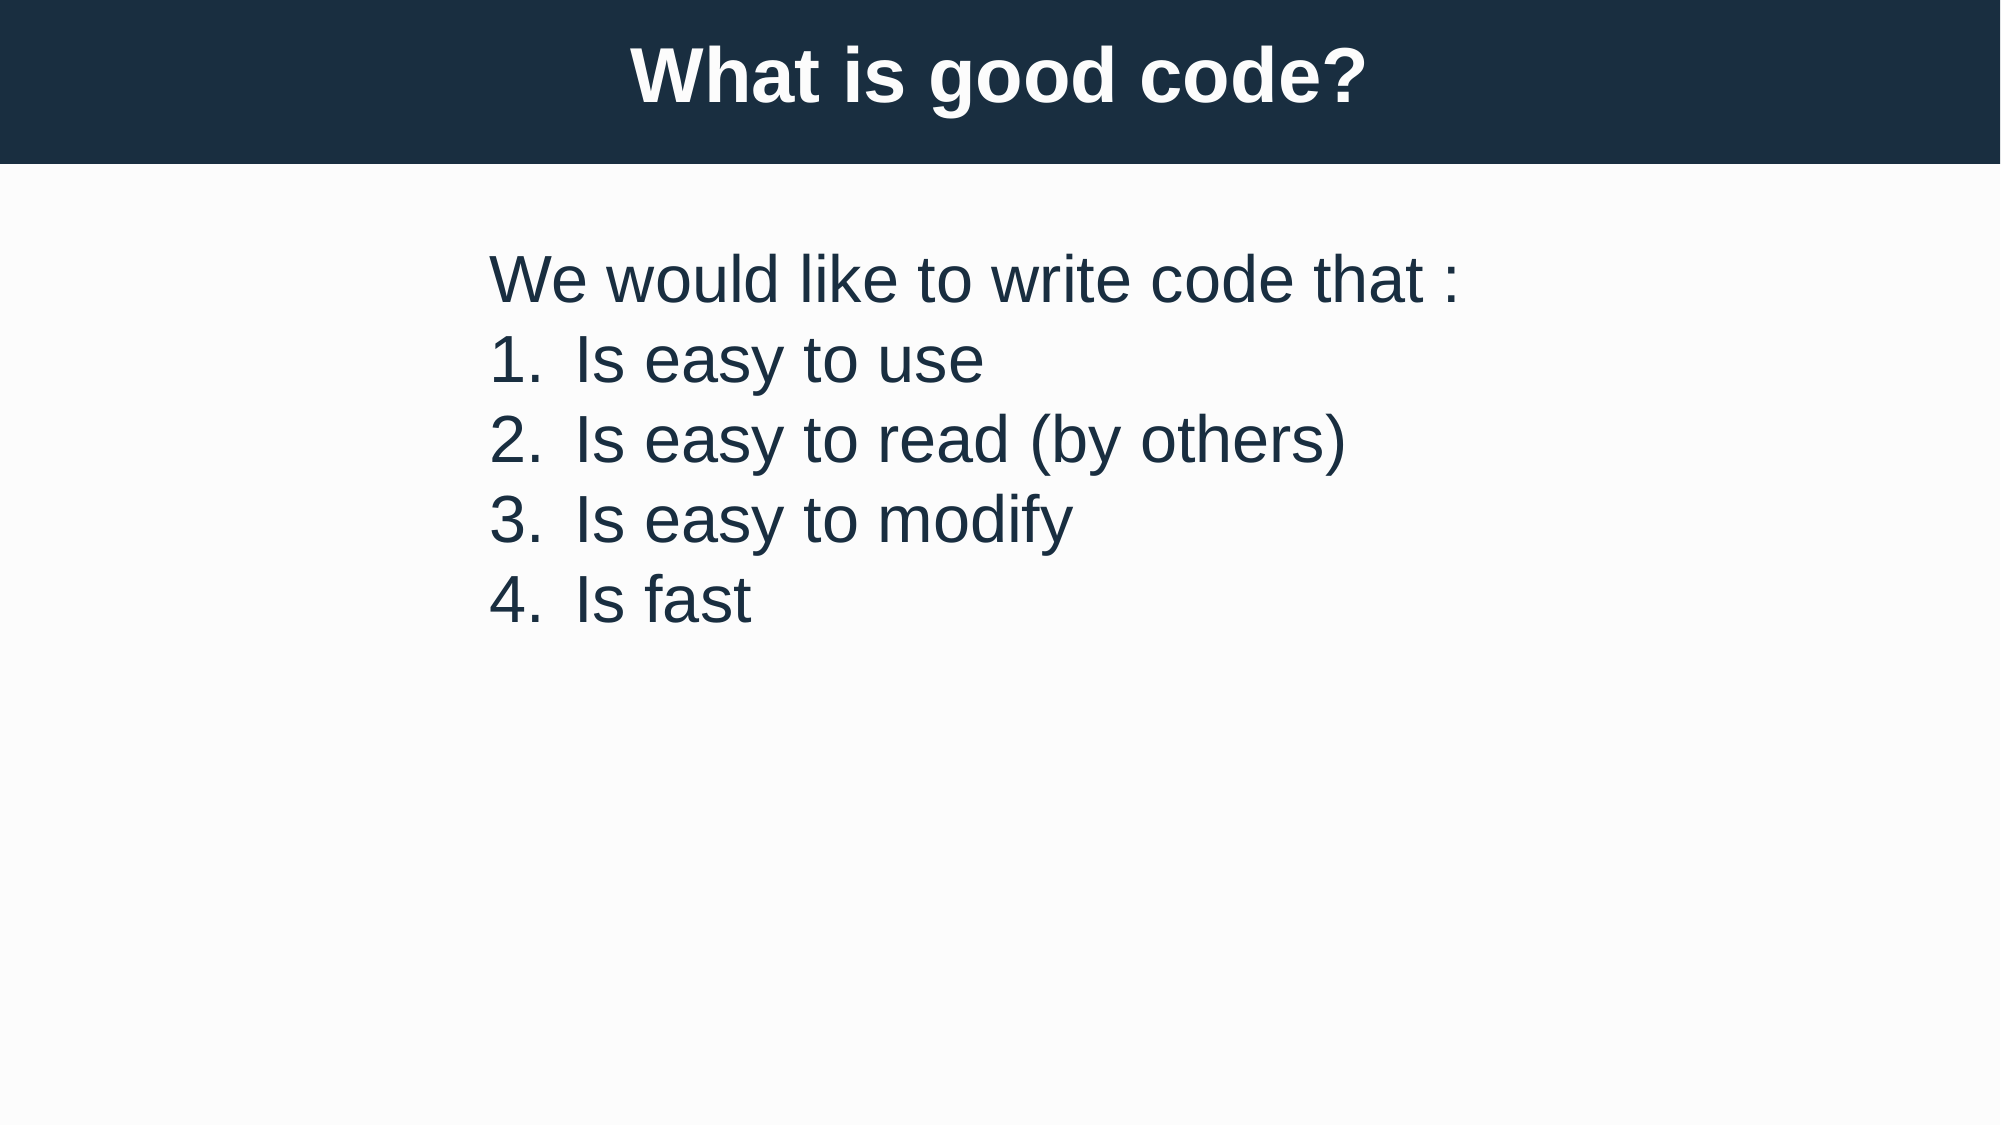

# What is good code?
We would like to write code that :
Is easy to use
Is easy to read (by others)
Is easy to modify
Is fast